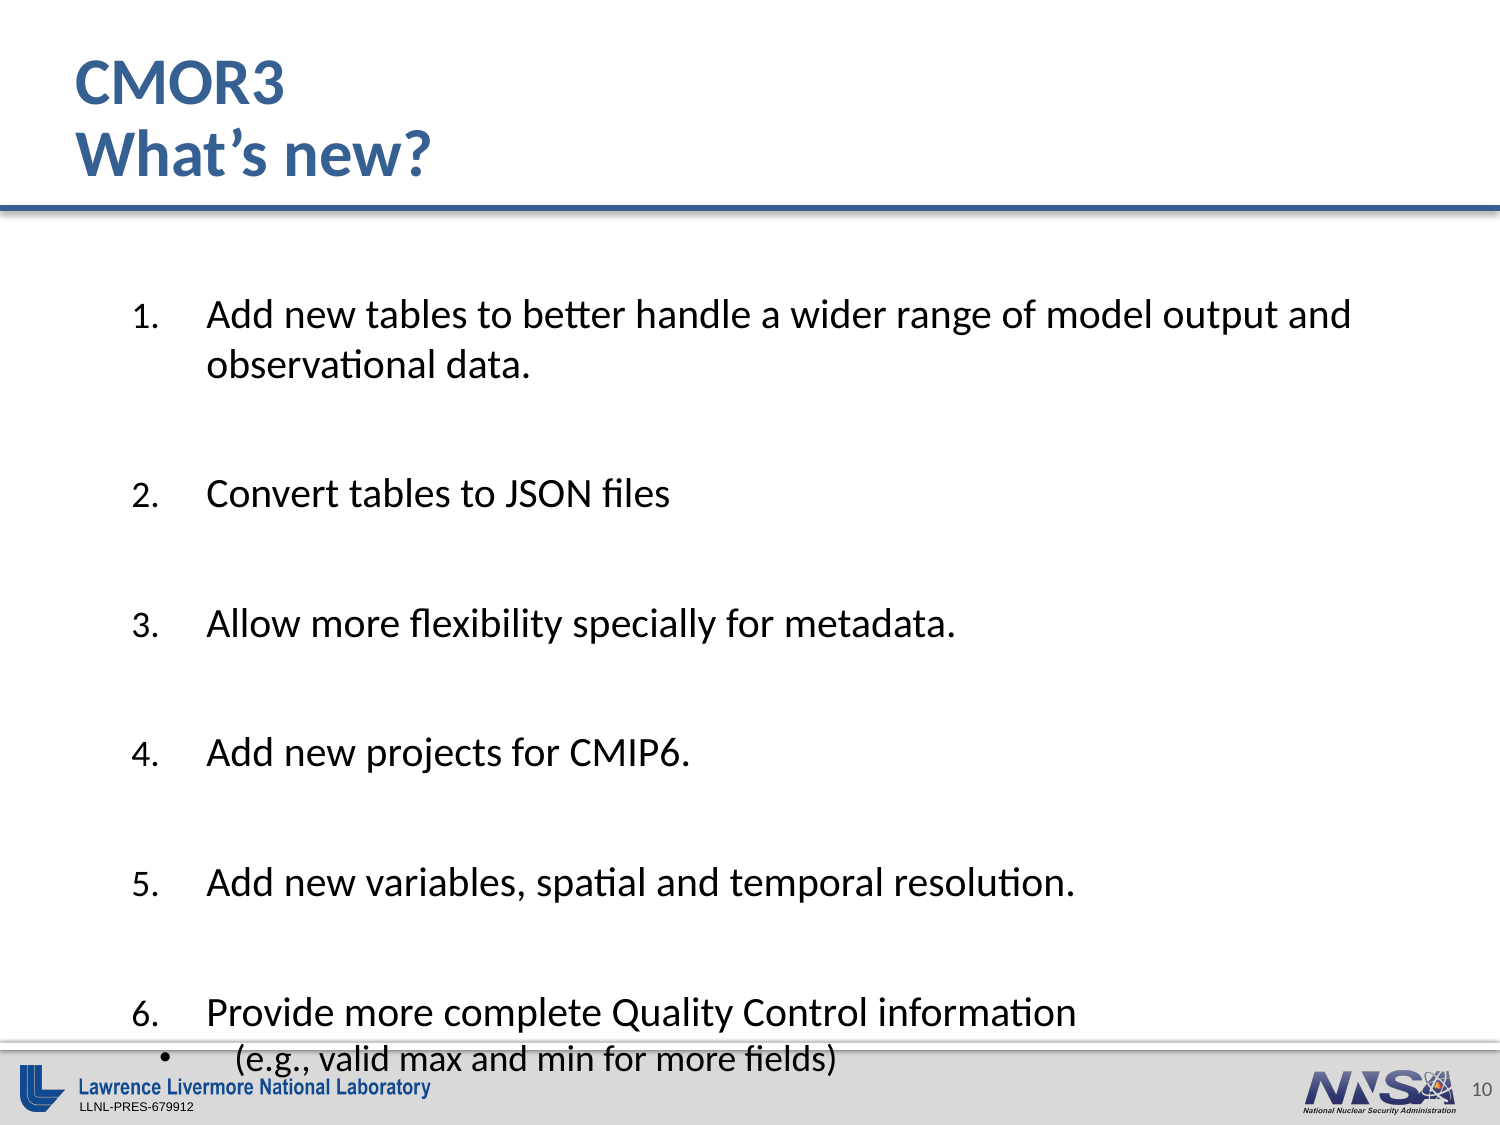

# CMOR3 What’s new?

Add new tables to better handle a wider range of model output and observational data.

Convert tables to JSON files

Allow more flexibility specially for metadata.

Add new projects for CMIP6.

Add new variables, spatial and temporal resolution.

Provide more complete Quality Control information
(e.g., valid max and min for more fields)